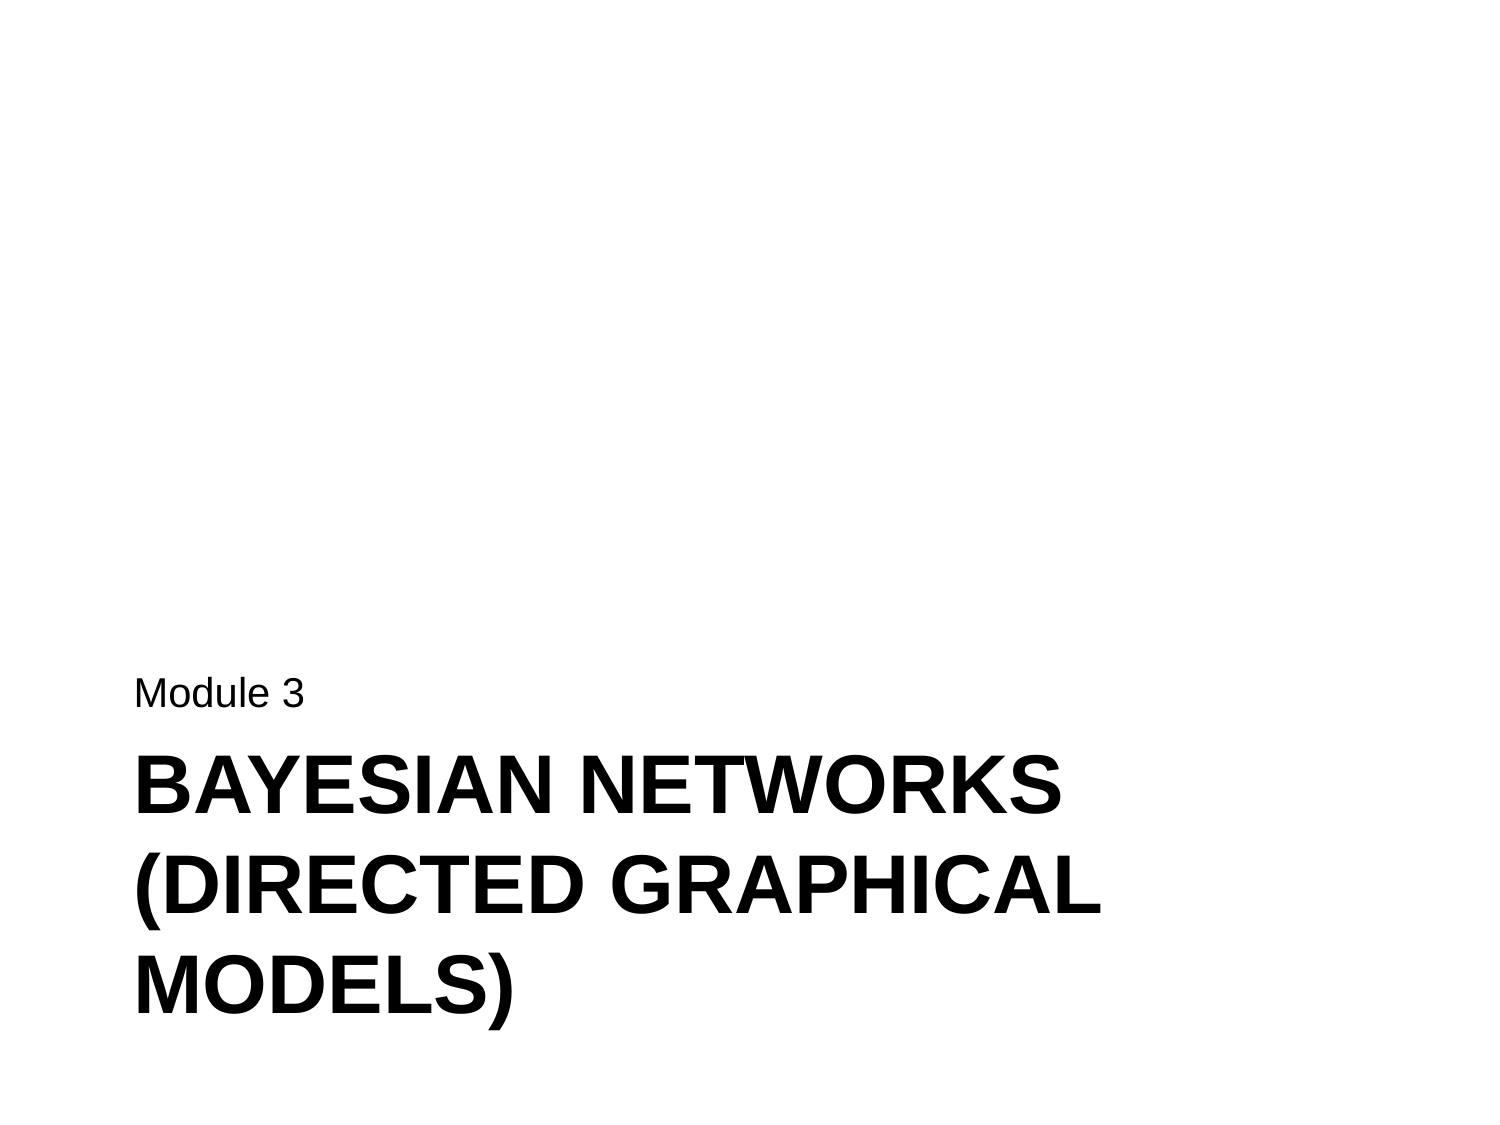

Module 3
# Bayesian Networks (DIRECTED GRAPHICAL MODELS)